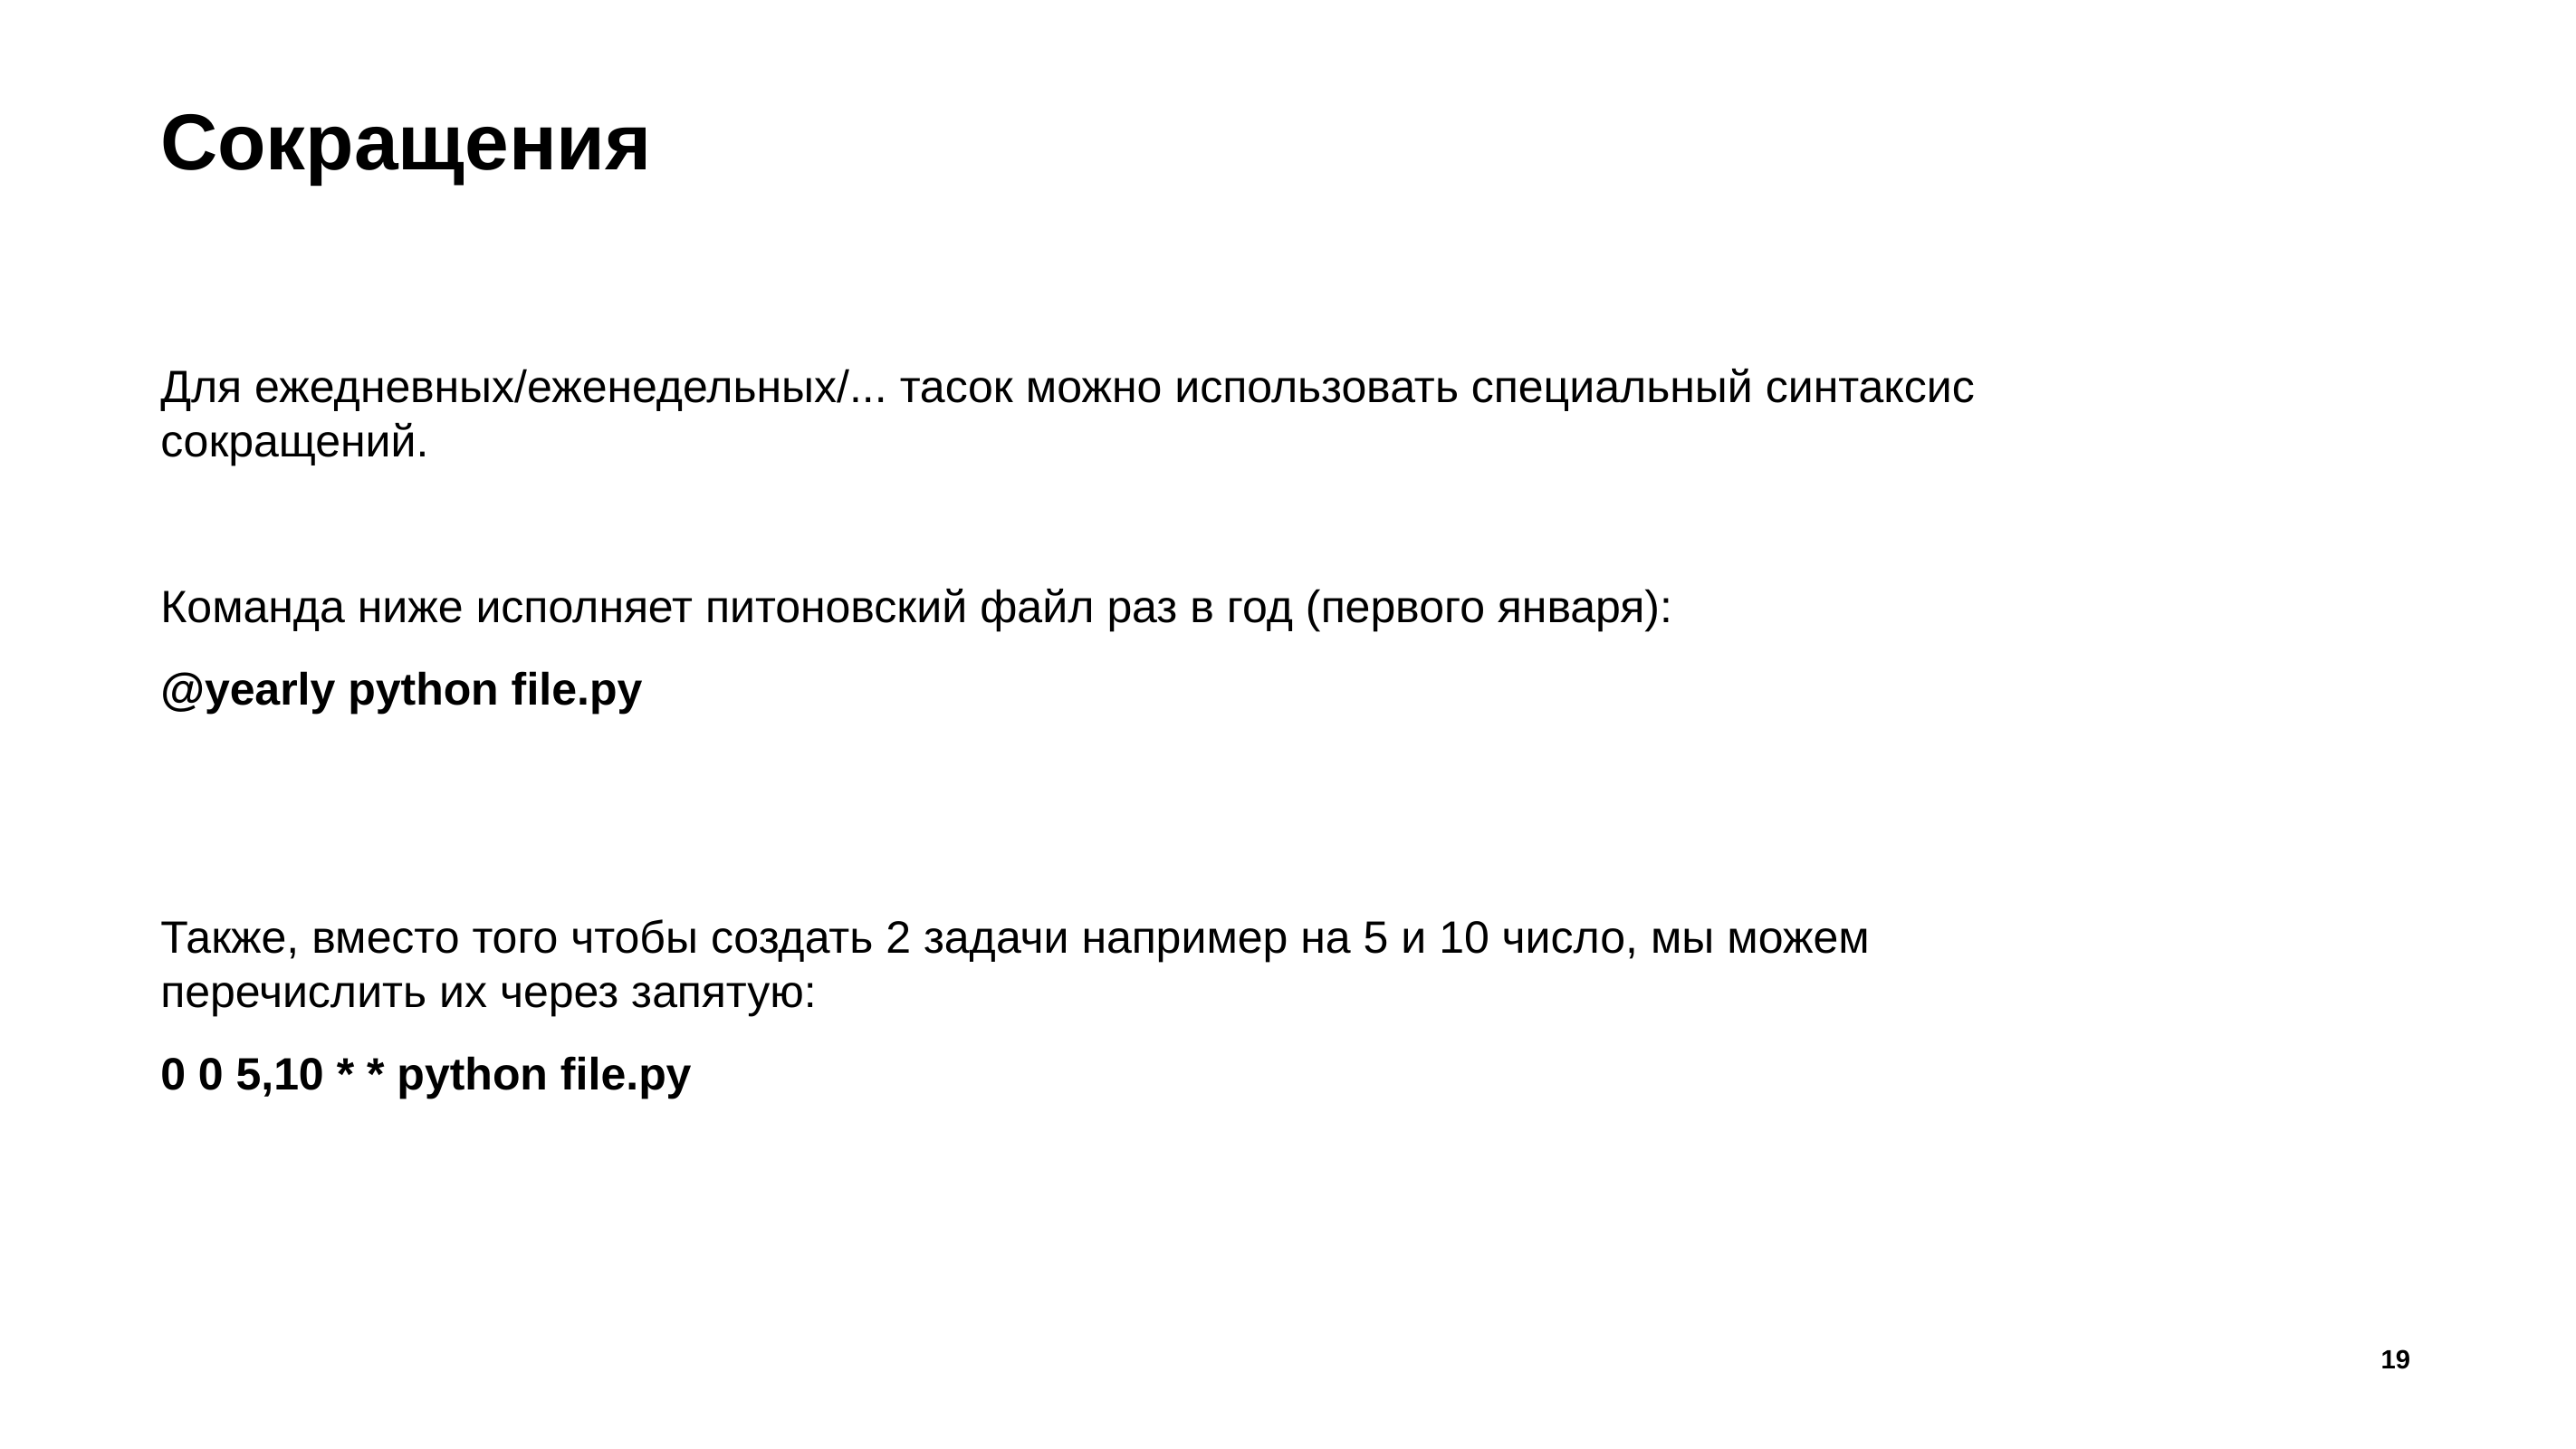

# Сокращения
Для ежедневных/еженедельных/... тасок можно использовать специальный синтаксис сокращений.

Команда ниже исполняет питоновский файл раз в год (первого января):
@yearly python file.py

Также, вместо того чтобы создать 2 задачи например на 5 и 10 число, мы можем перечислить их через запятую:
0 0 5,10 * * python file.py
19